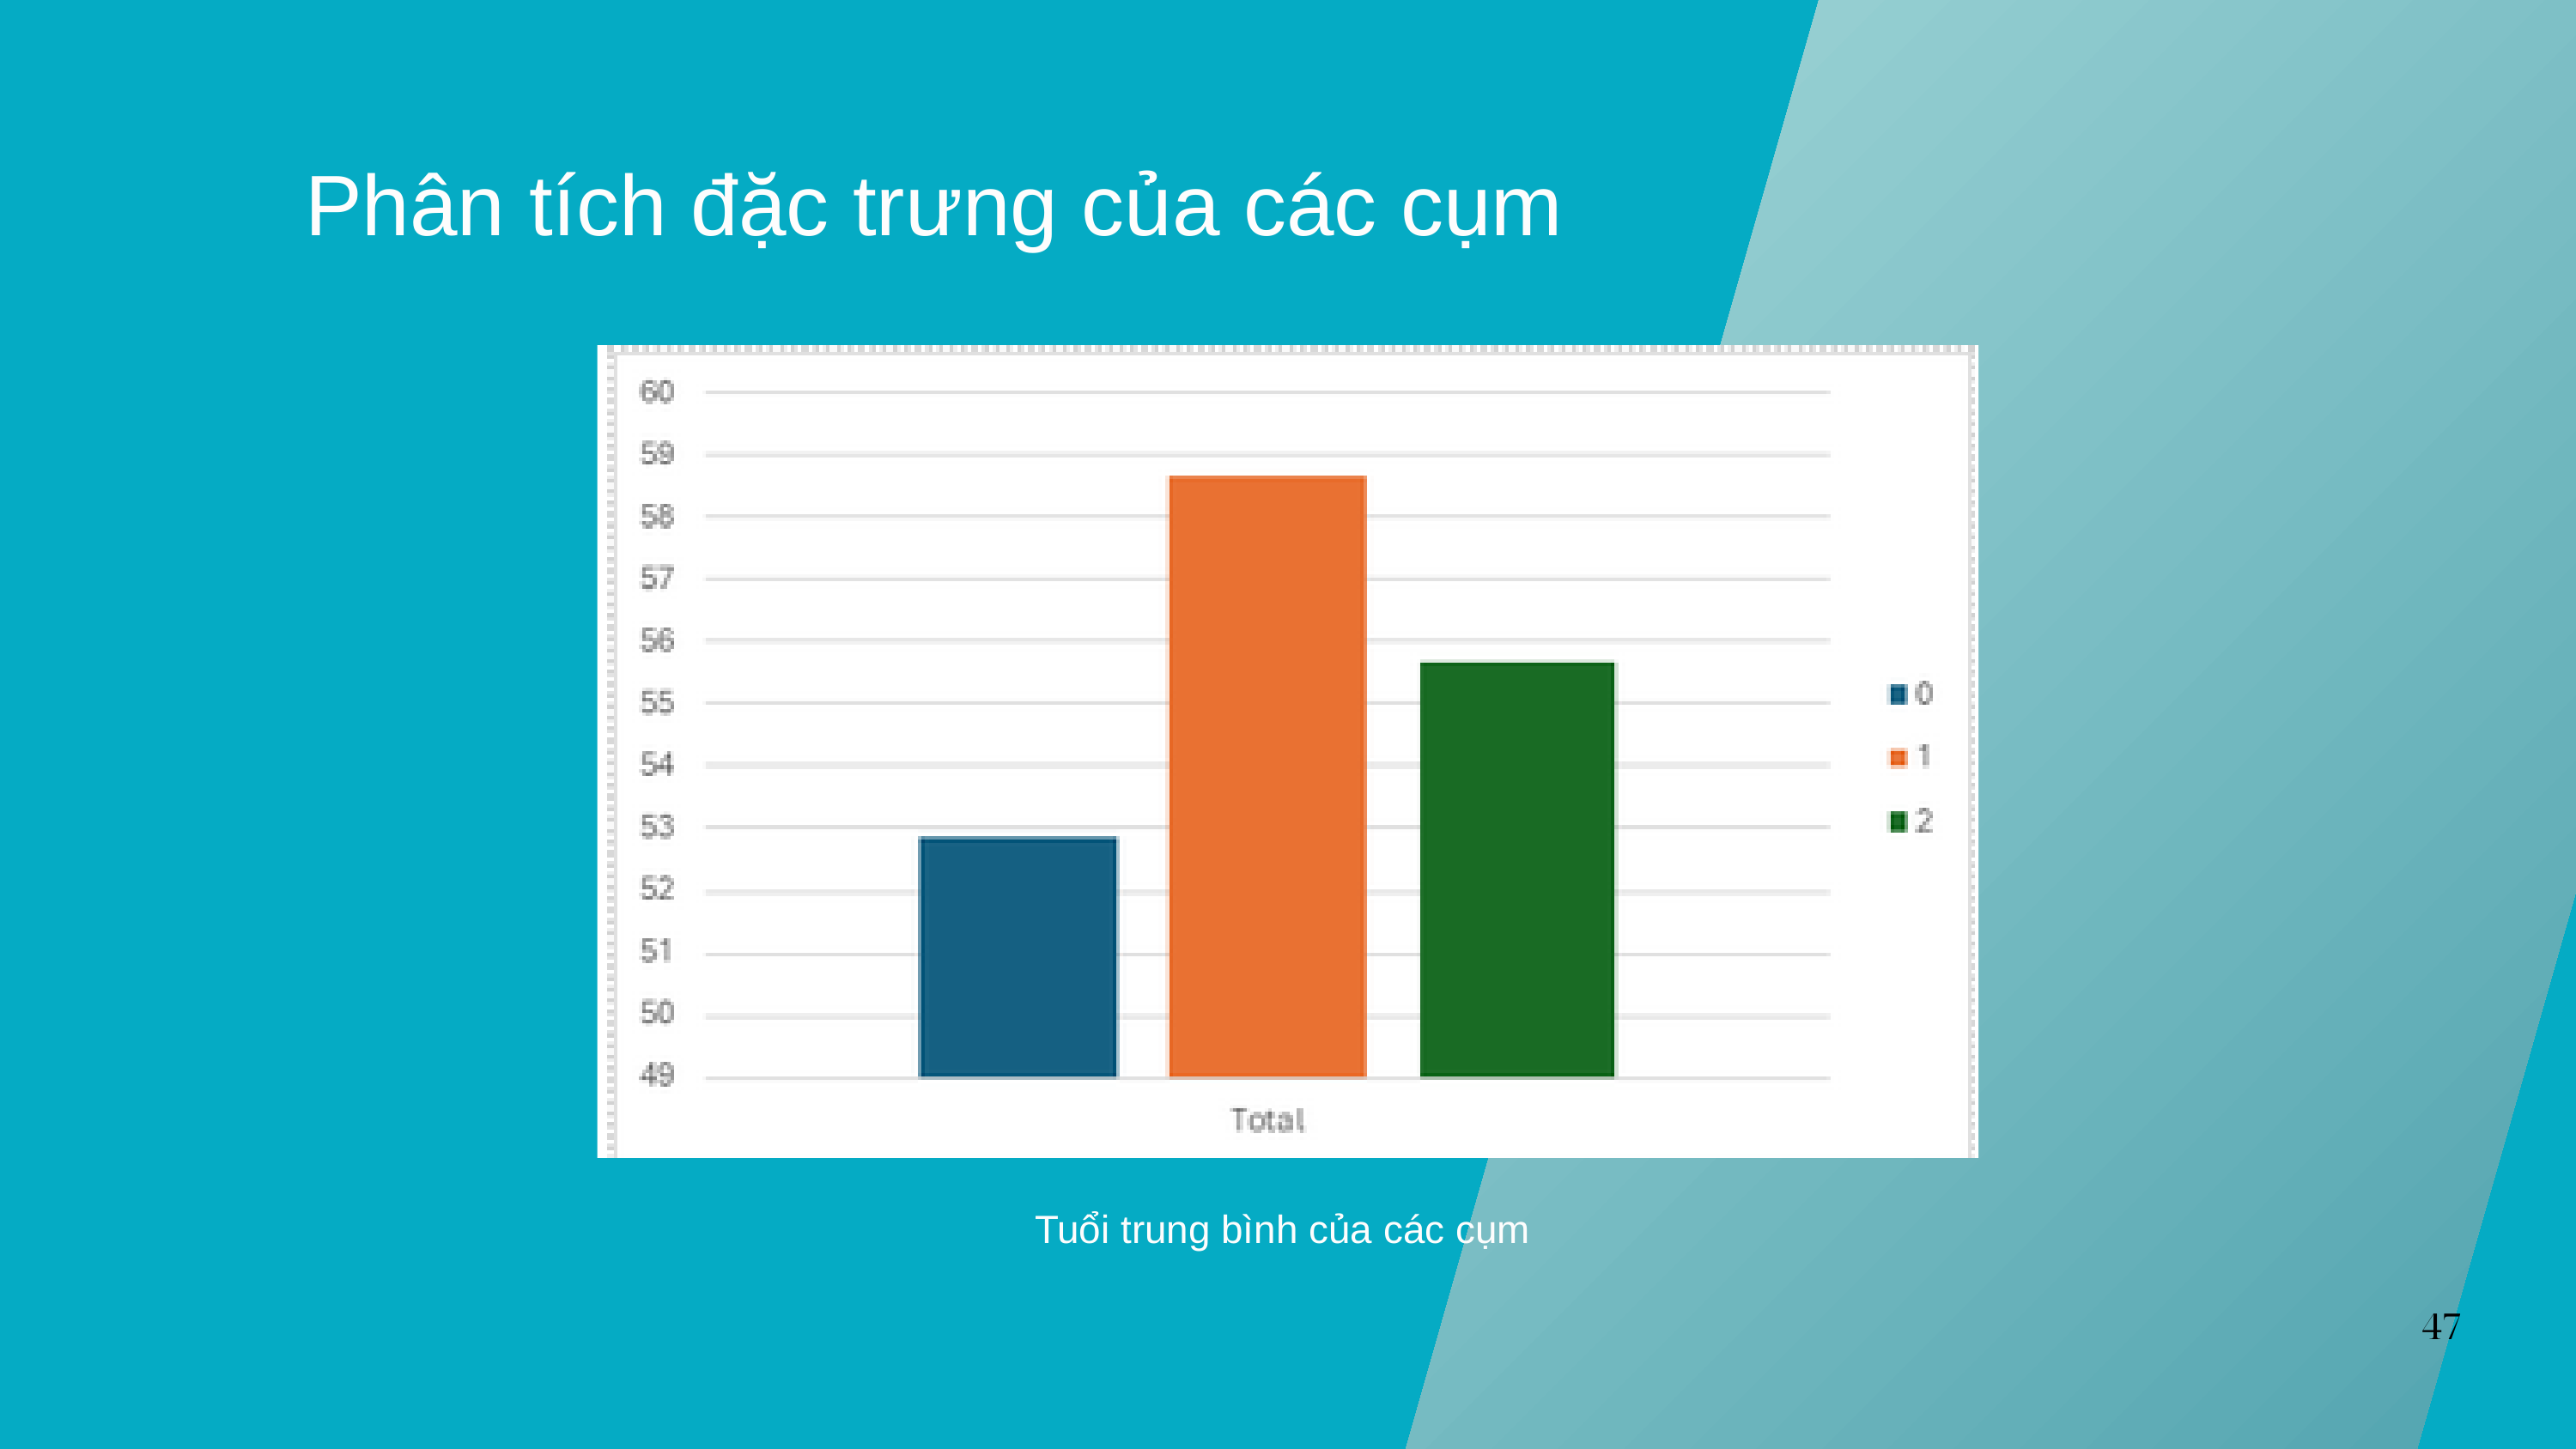

Phân tích đặc trưng của các cụm

​Tuổi trung bình của các cụm

47